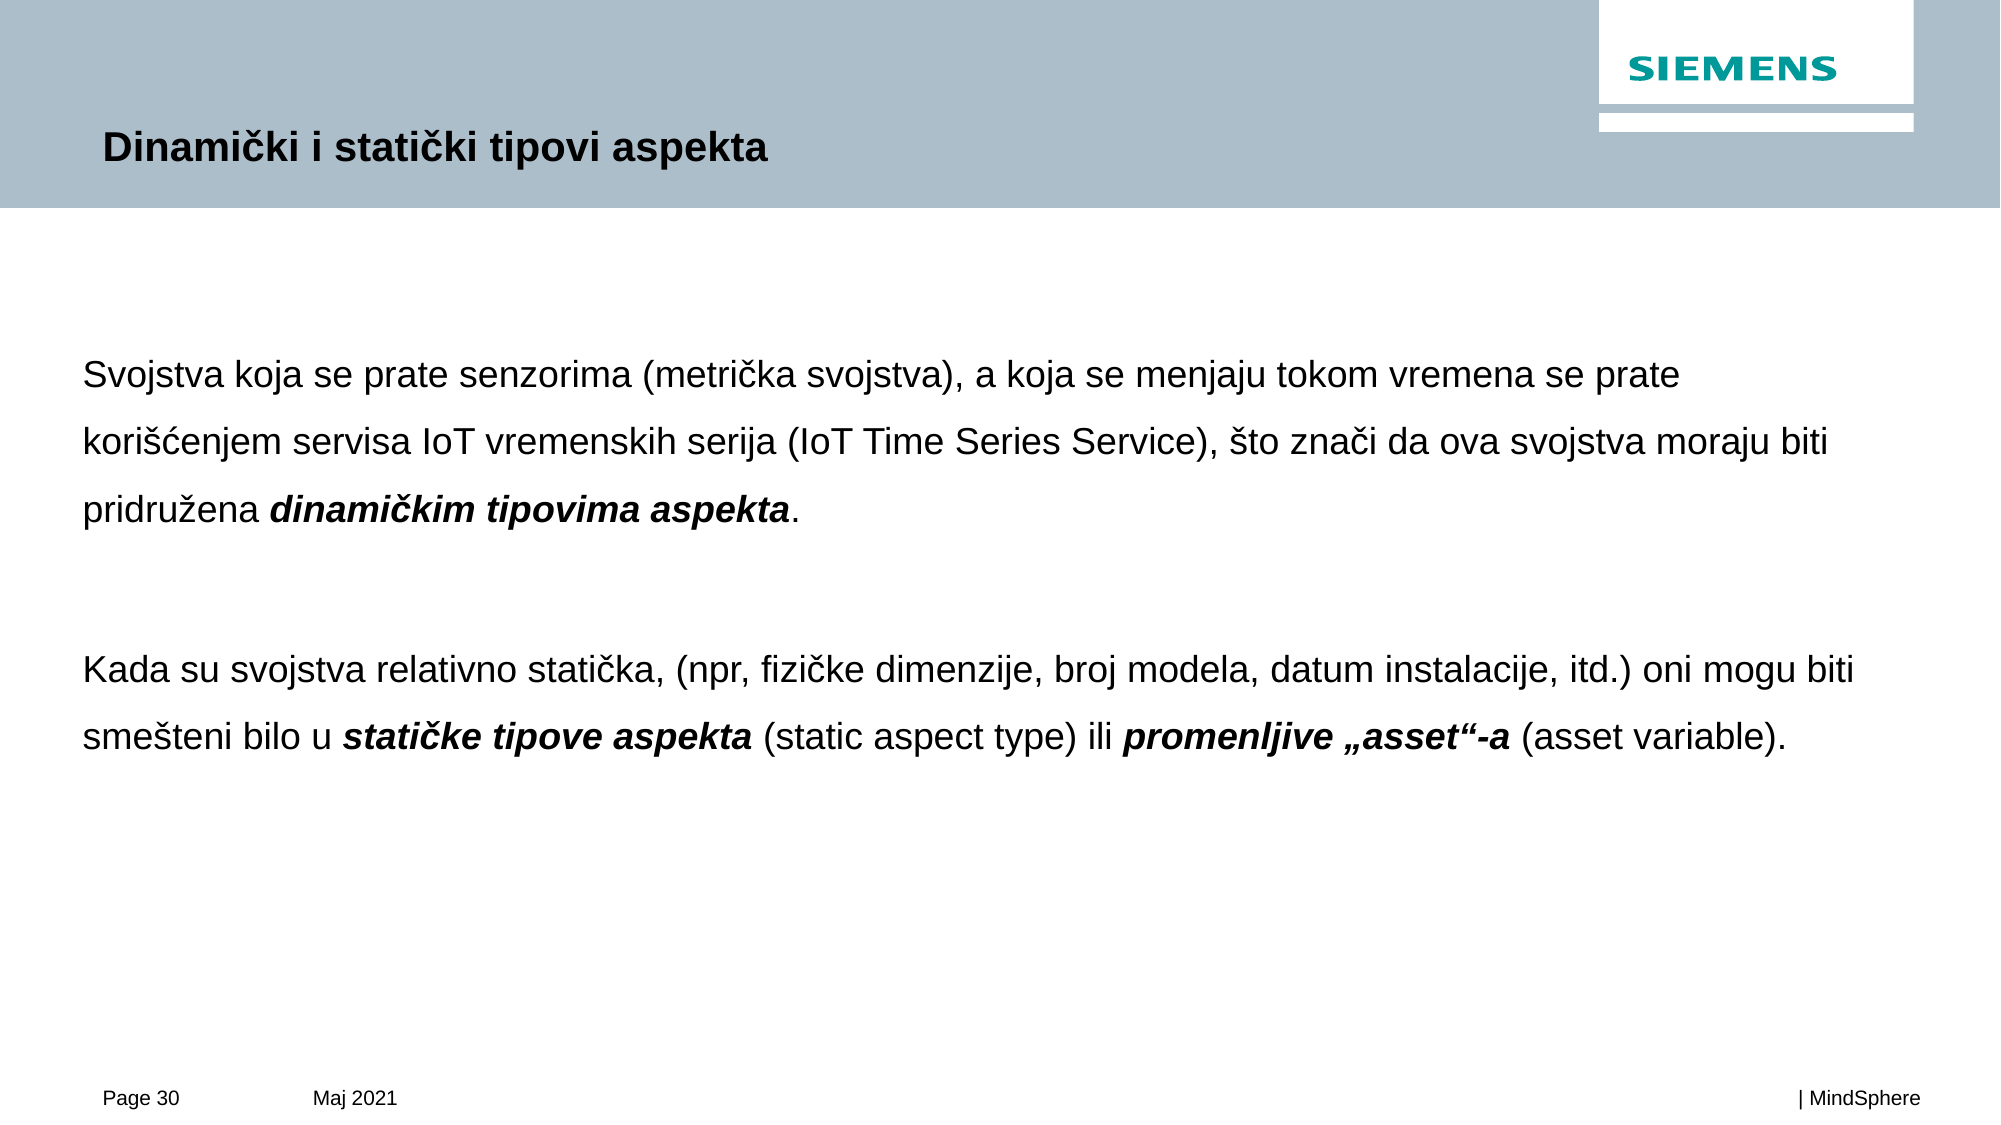

# Dinamički i statički tipovi aspekta
Svojstva koja se prate senzorima (metrička svojstva), a koja se menjaju tokom vremena se prate korišćenjem servisa IoT vremenskih serija (IoT Time Series Service), što znači da ova svojstva moraju biti pridružena dinamičkim tipovima aspekta.

Kada su svojstva relativno statička, (npr, fizičke dimenzije, broj modela, datum instalacije, itd.) oni mogu biti smešteni bilo u statičke tipove aspekta (static aspect type) ili promenljive „asset“-a (asset variable).